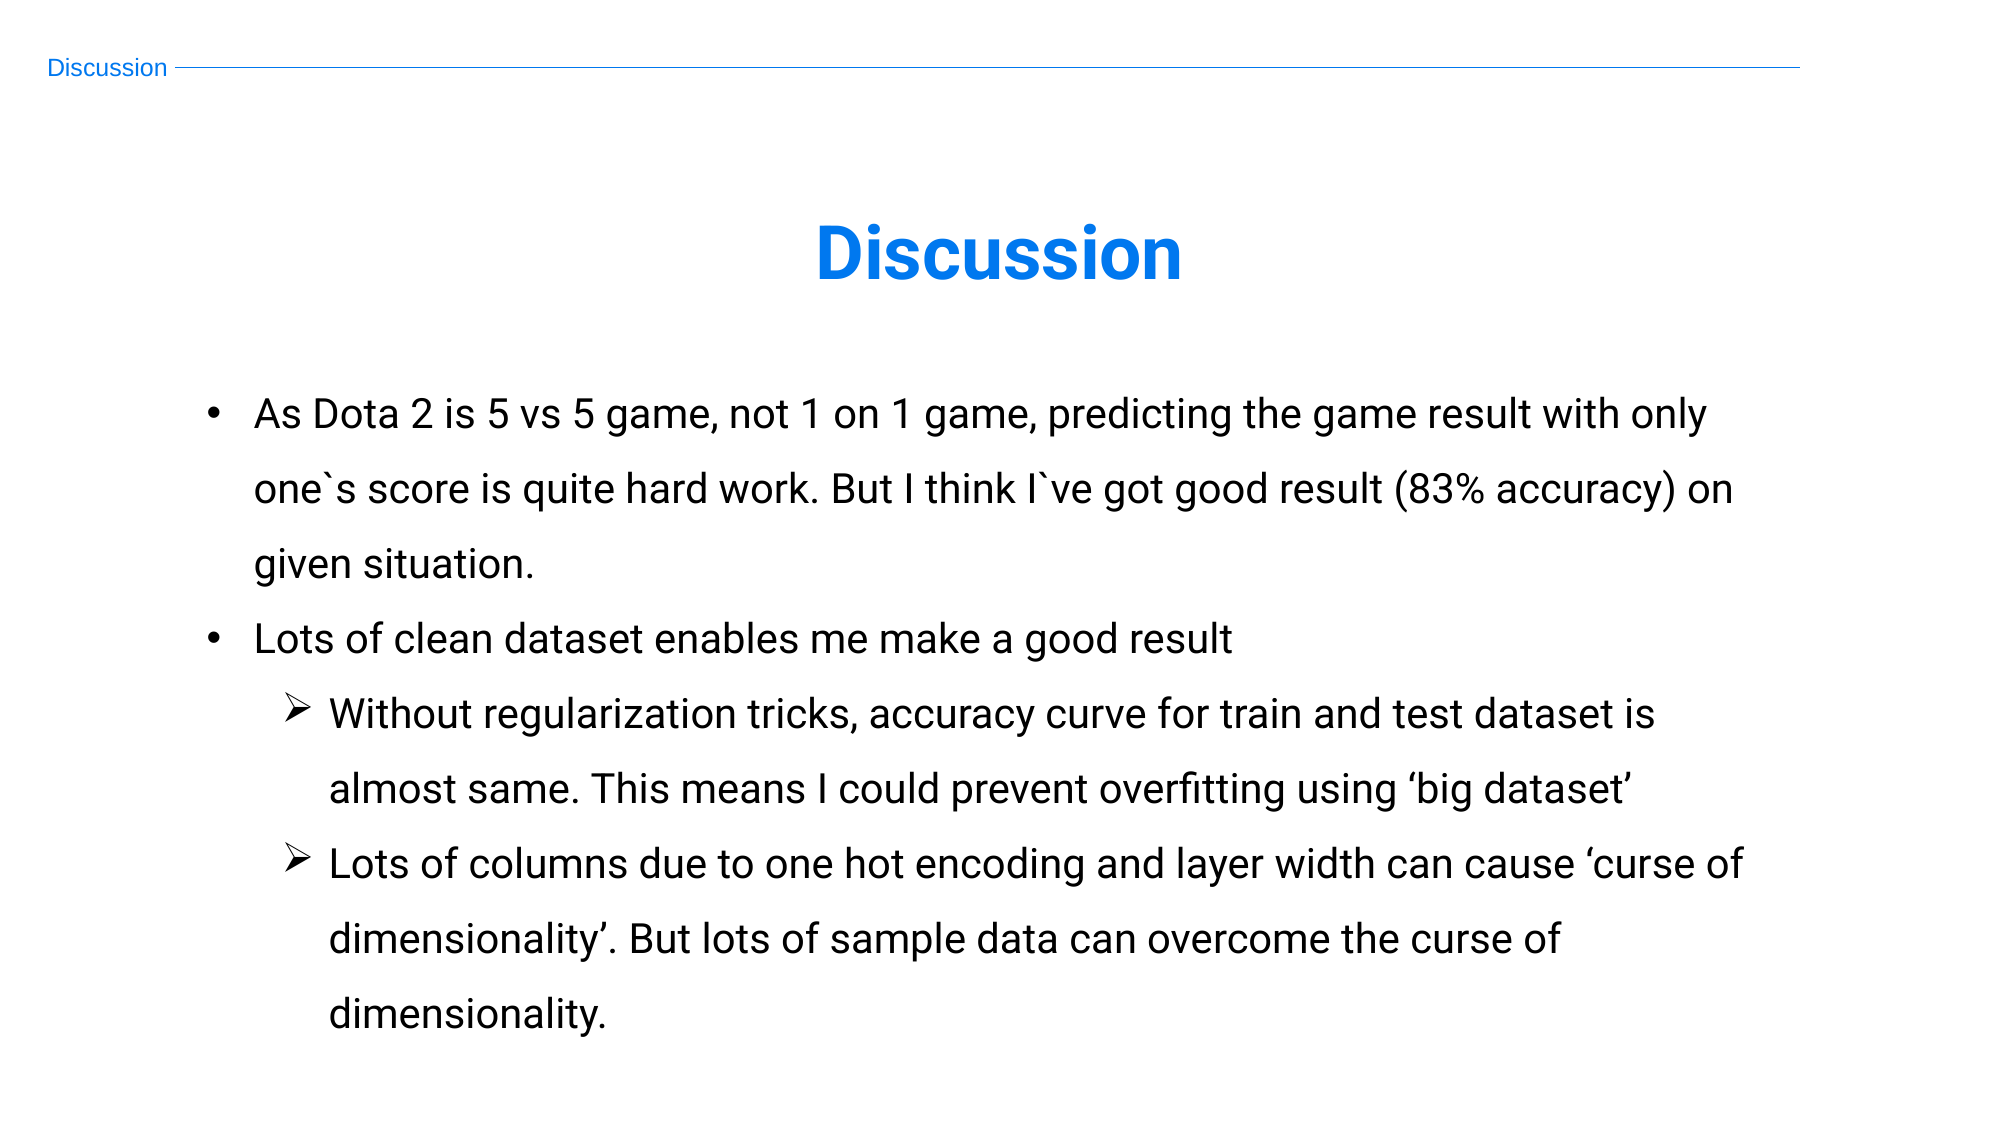

Discussion
Discussion

As Dota 2 is 5 vs 5 game, not 1 on 1 game, predicting the game result with only one`s score is quite hard work. But I think I`ve got good result (83% accuracy) on given situation.
Lots of clean dataset enables me make a good result
Without regularization tricks, accuracy curve for train and test dataset is almost same. This means I could prevent overfitting using ‘big dataset’
Lots of columns due to one hot encoding and layer width can cause ‘curse of dimensionality’. But lots of sample data can overcome the curse of dimensionality.